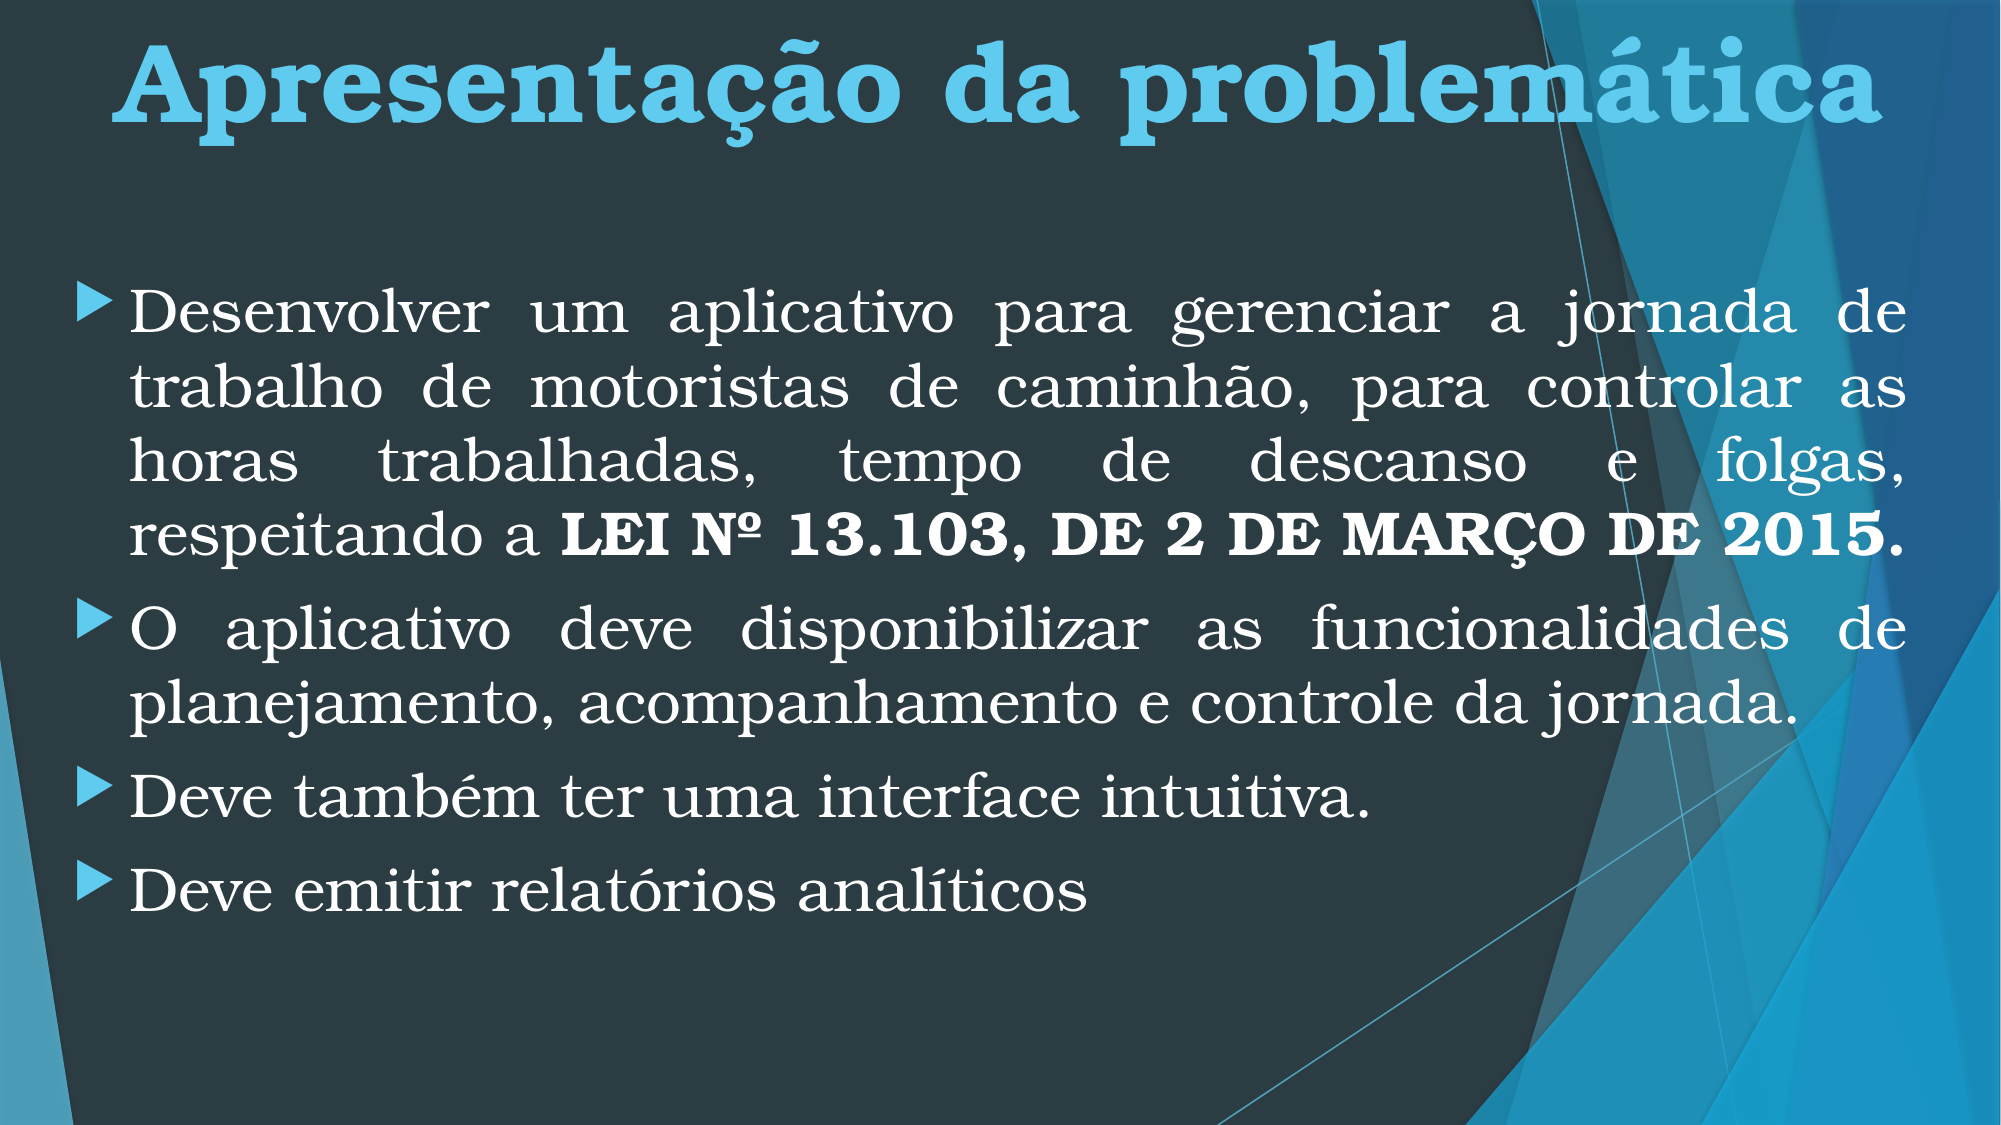

# Apresentação da problemática
Desenvolver um aplicativo para gerenciar a jornada de trabalho de motoristas de caminhão, para controlar as horas trabalhadas, tempo de descanso e folgas, respeitando a LEI Nº 13.103, DE 2 DE MARÇO DE 2015.
O aplicativo deve disponibilizar as funcionalidades de planejamento, acompanhamento e controle da jornada.
Deve também ter uma interface intuitiva.
Deve emitir relatórios analíticos